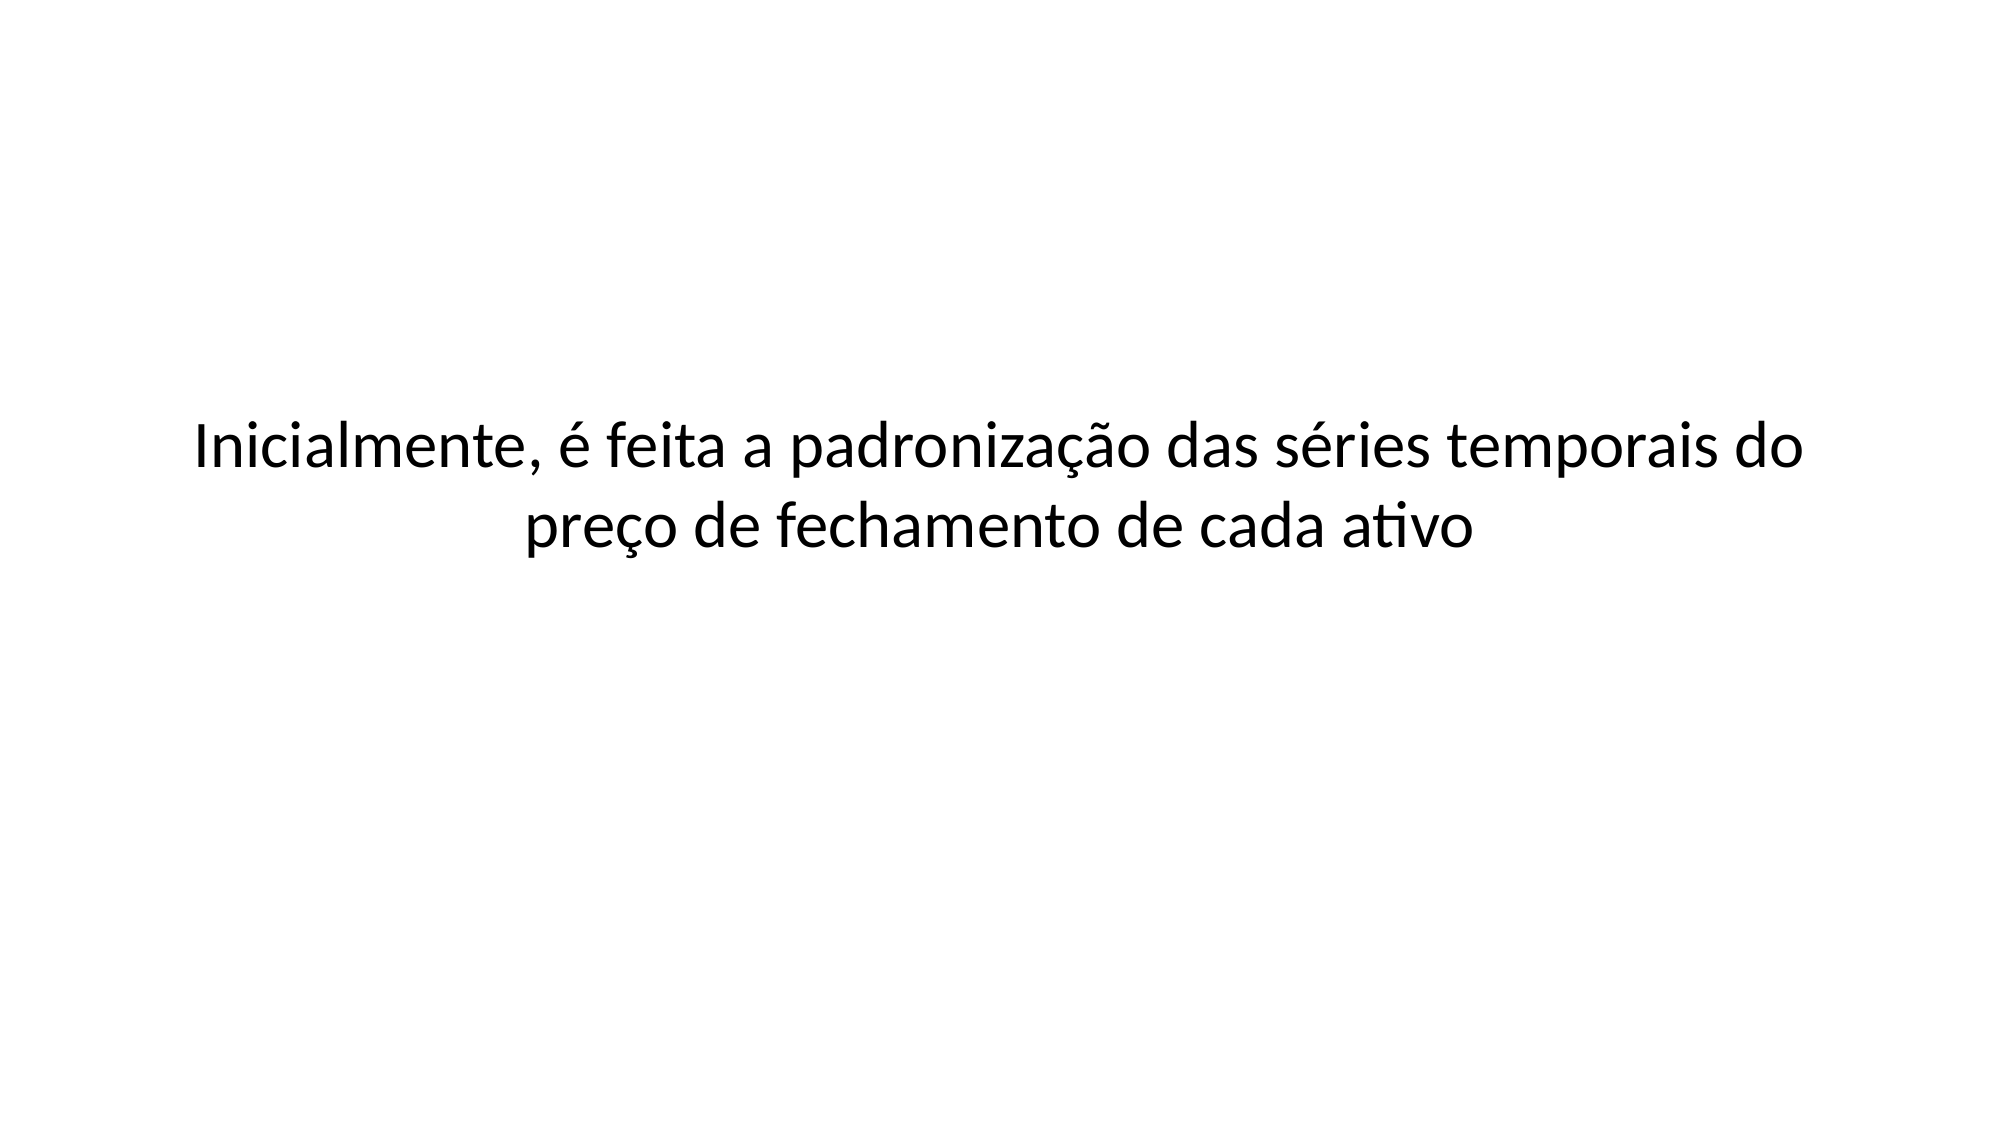

Inicialmente, é feita a padronização das séries temporais do preço de fechamento de cada ativo